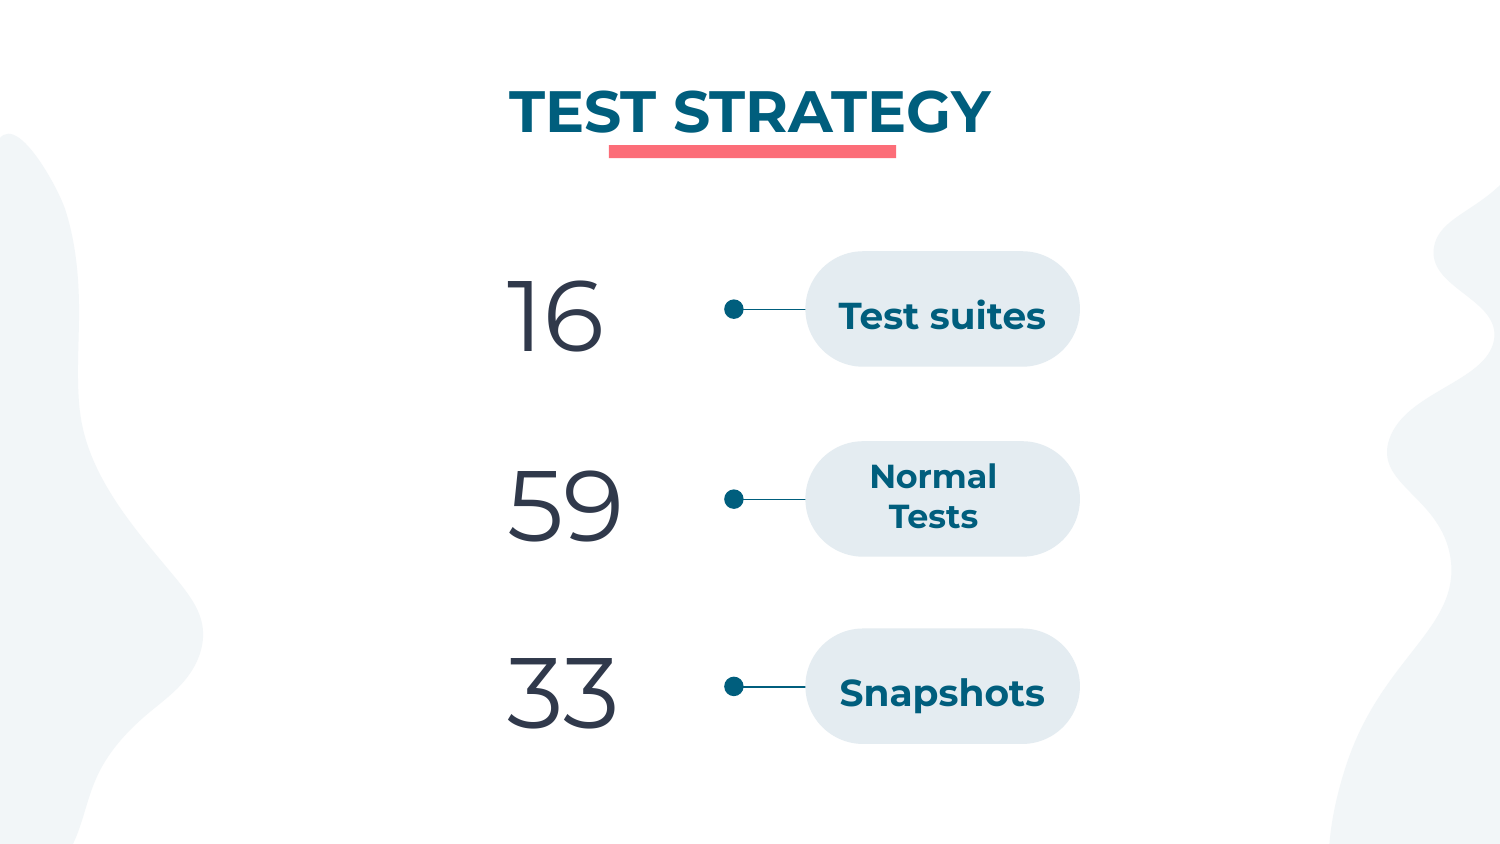

# TEST STRATEGY

16

Test suites

59

Normal Tests

33

Snapshots